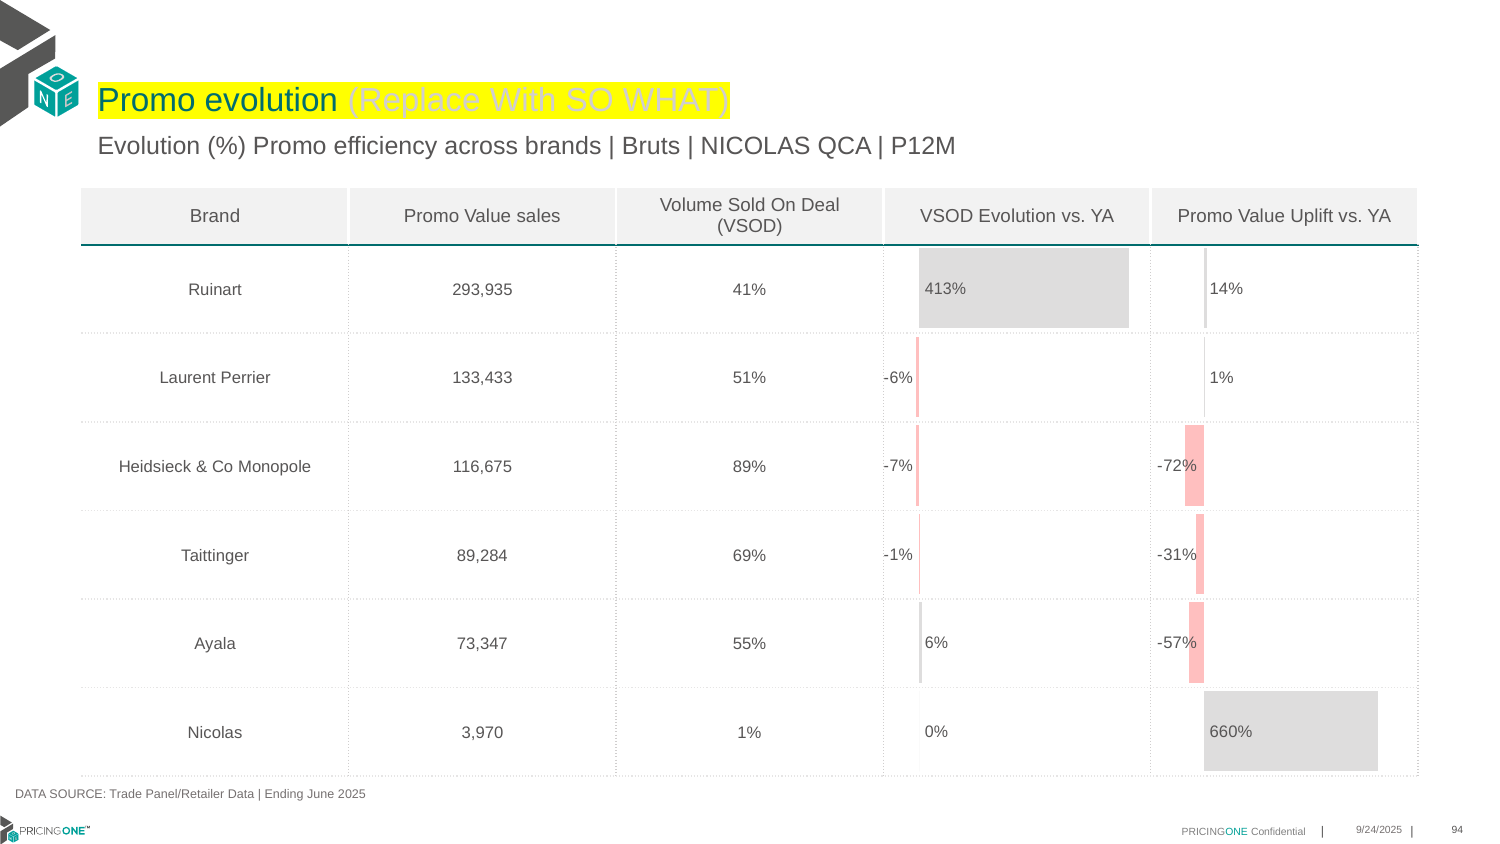

# Promo evolution (Replace With SO WHAT)
Evolution (%) Promo efficiency across brands | Bruts | NICOLAS QCA | P12M
| Brand | Promo Value sales | Volume Sold On Deal (VSOD) | VSOD Evolution vs. YA | Promo Value Uplift vs. YA |
| --- | --- | --- | --- | --- |
| Ruinart | 293,935 | 41% |  |  |
| Laurent Perrier | 133,433 | 51% |  |  |
| Heidsieck & Co Monopole | 116,675 | 89% |  |  |
| Taittinger | 89,284 | 69% |  |  |
| Ayala | 73,347 | 55% |  |  |
| Nicolas | 3,970 | 1% |  |  |

### Chart

| Category | VSOD Evaluation vs YA |
|---|---|
| Ruinart | 4.125 |
| Laurent Perrier | -0.05600000000000005 |
| Heidsieck & Co Monopole | -0.07299999999999995 |
| Taittinger | -0.014000000000000012 |
| Ayala | 0.05800000000000005 |
| Nicolas | 0.0 |

### Chart

| Category | Promo Value Uplift vs YA |
|---|---|
| Ruinart | 0.1449597799405813 |
| Laurent Perrier | 0.013186925444708564 |
| Heidsieck & Co Monopole | -0.7160748851421076 |
| Taittinger | -0.3065072698550738 |
| Ayala | -0.5705496590240472 |
| Nicolas | 6.603522417766604 |
DATA SOURCE: Trade Panel/Retailer Data | Ending June 2025

9/24/2025
94